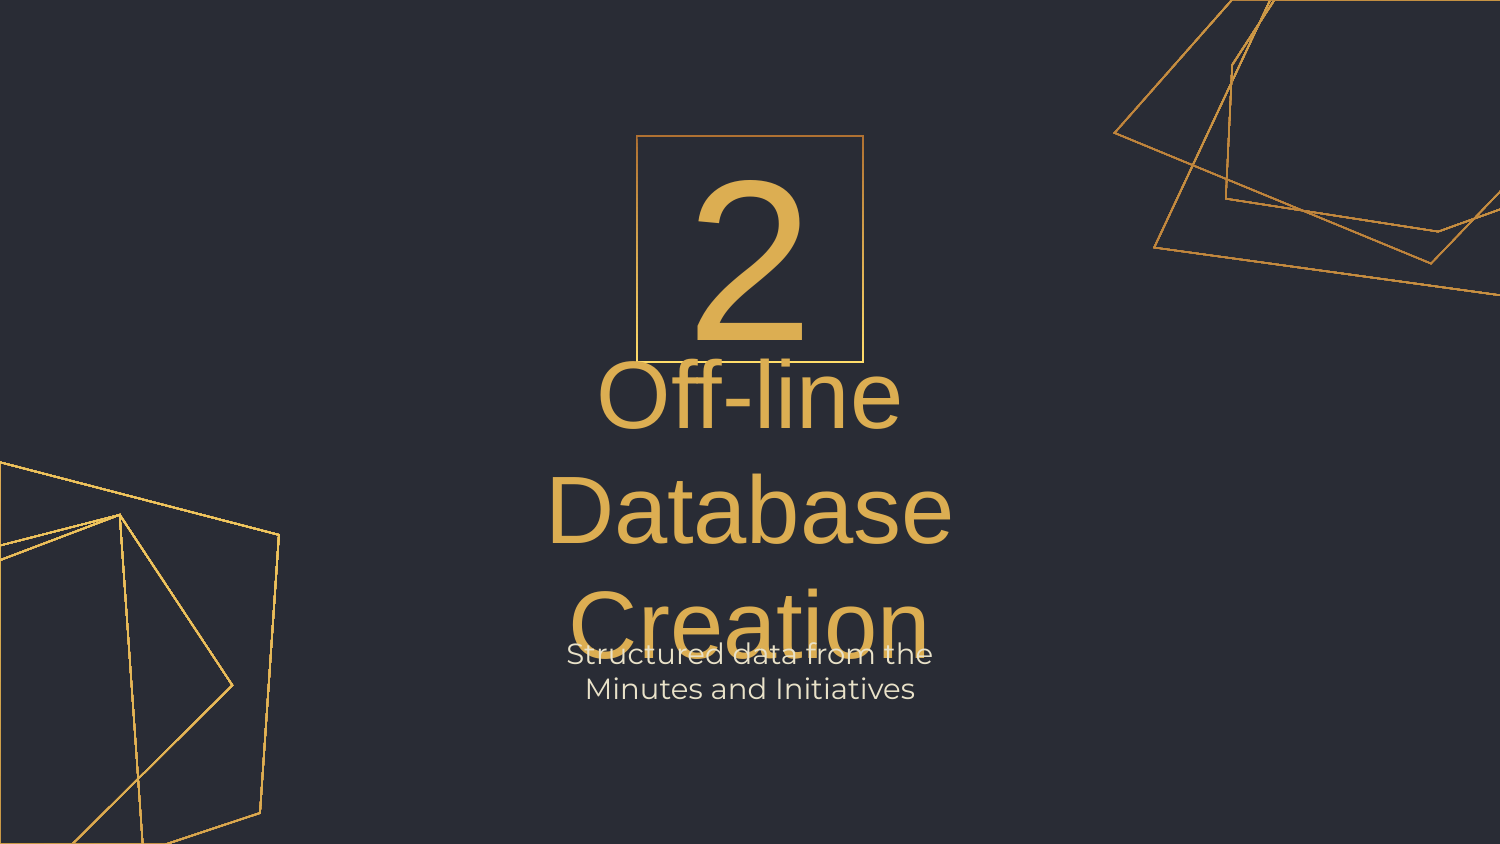

2
# Off-line Database Creation
Structured data from the Minutes and Initiatives